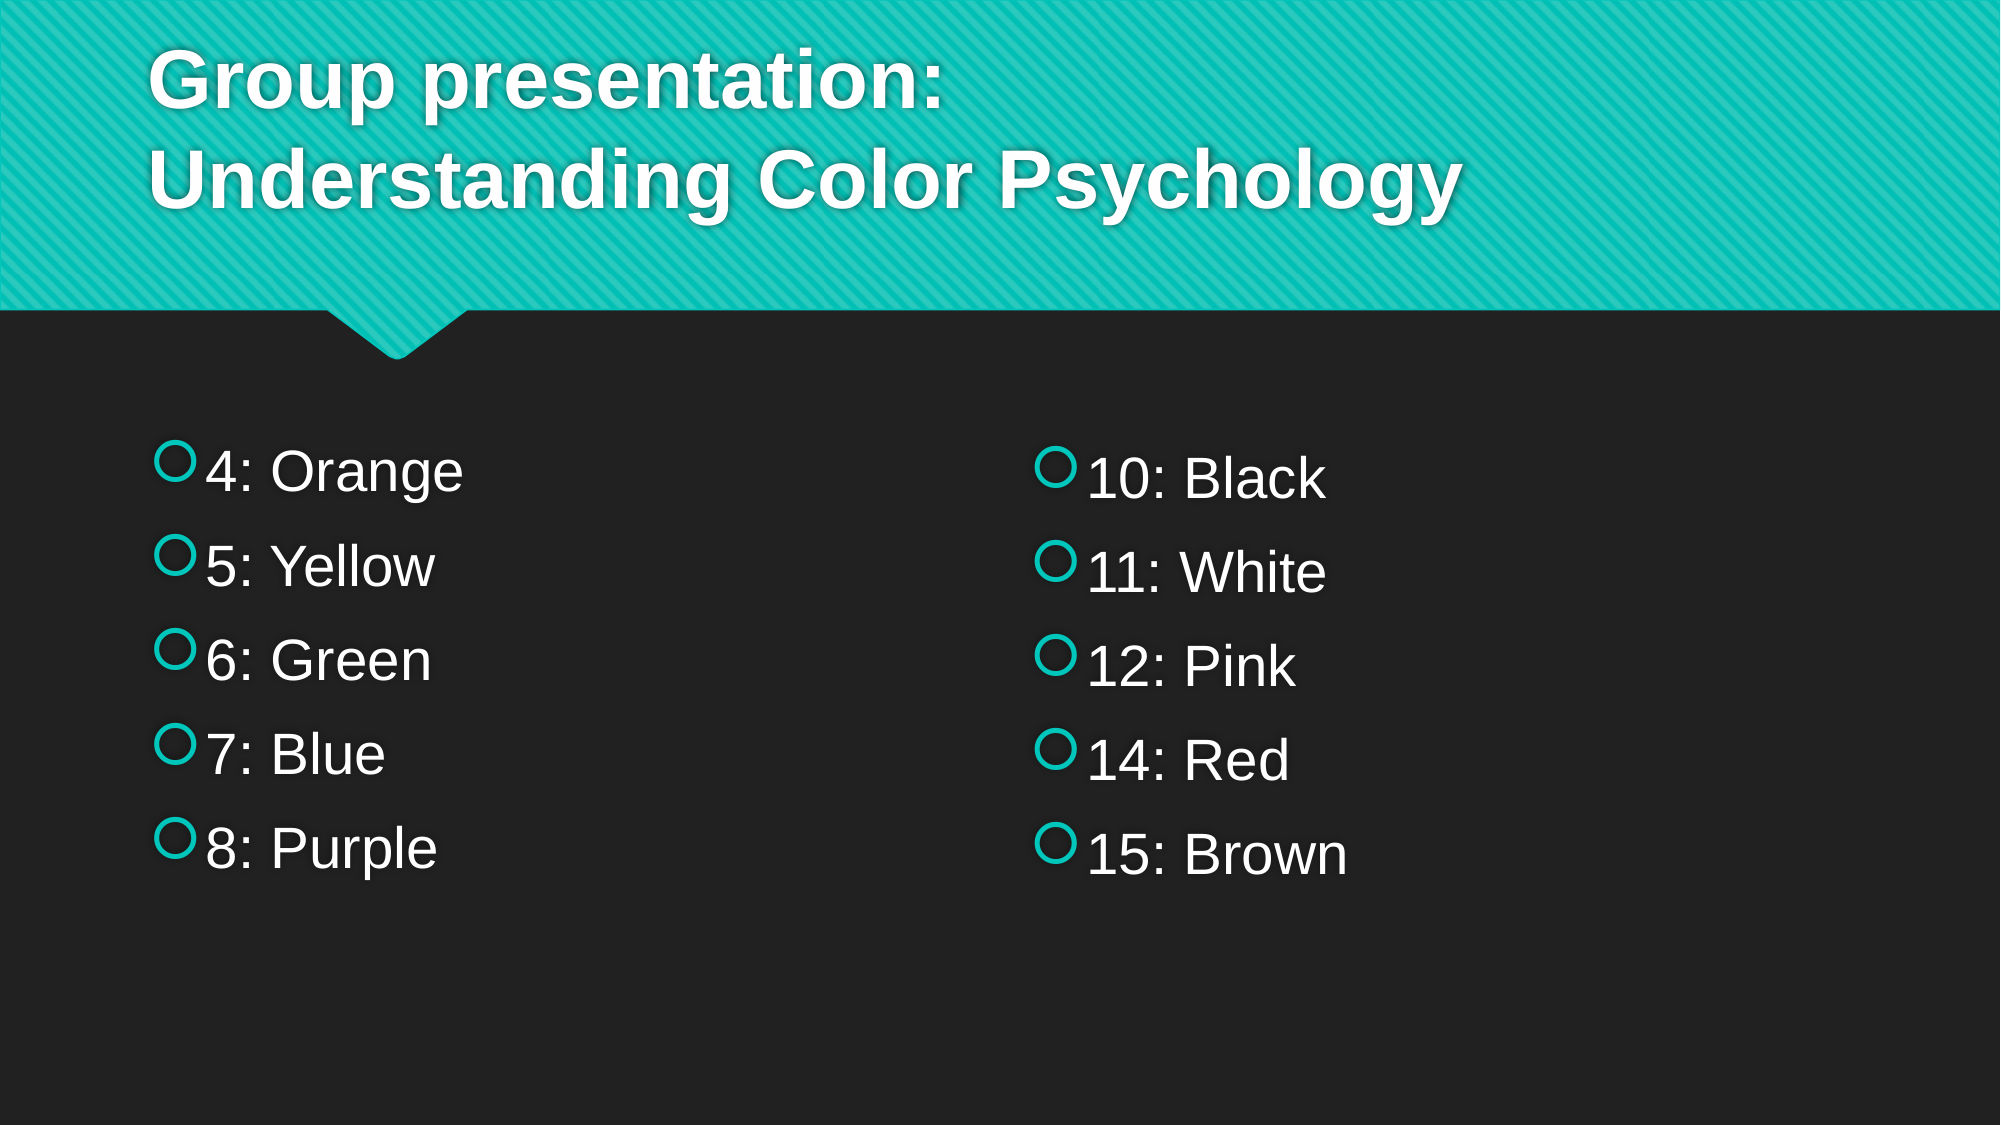

# Group presentation: Understanding Color Psychology
10: Black
11: White
12: Pink
14: Red
15: Brown
4: Orange
5: Yellow
6: Green
7: Blue
8: Purple